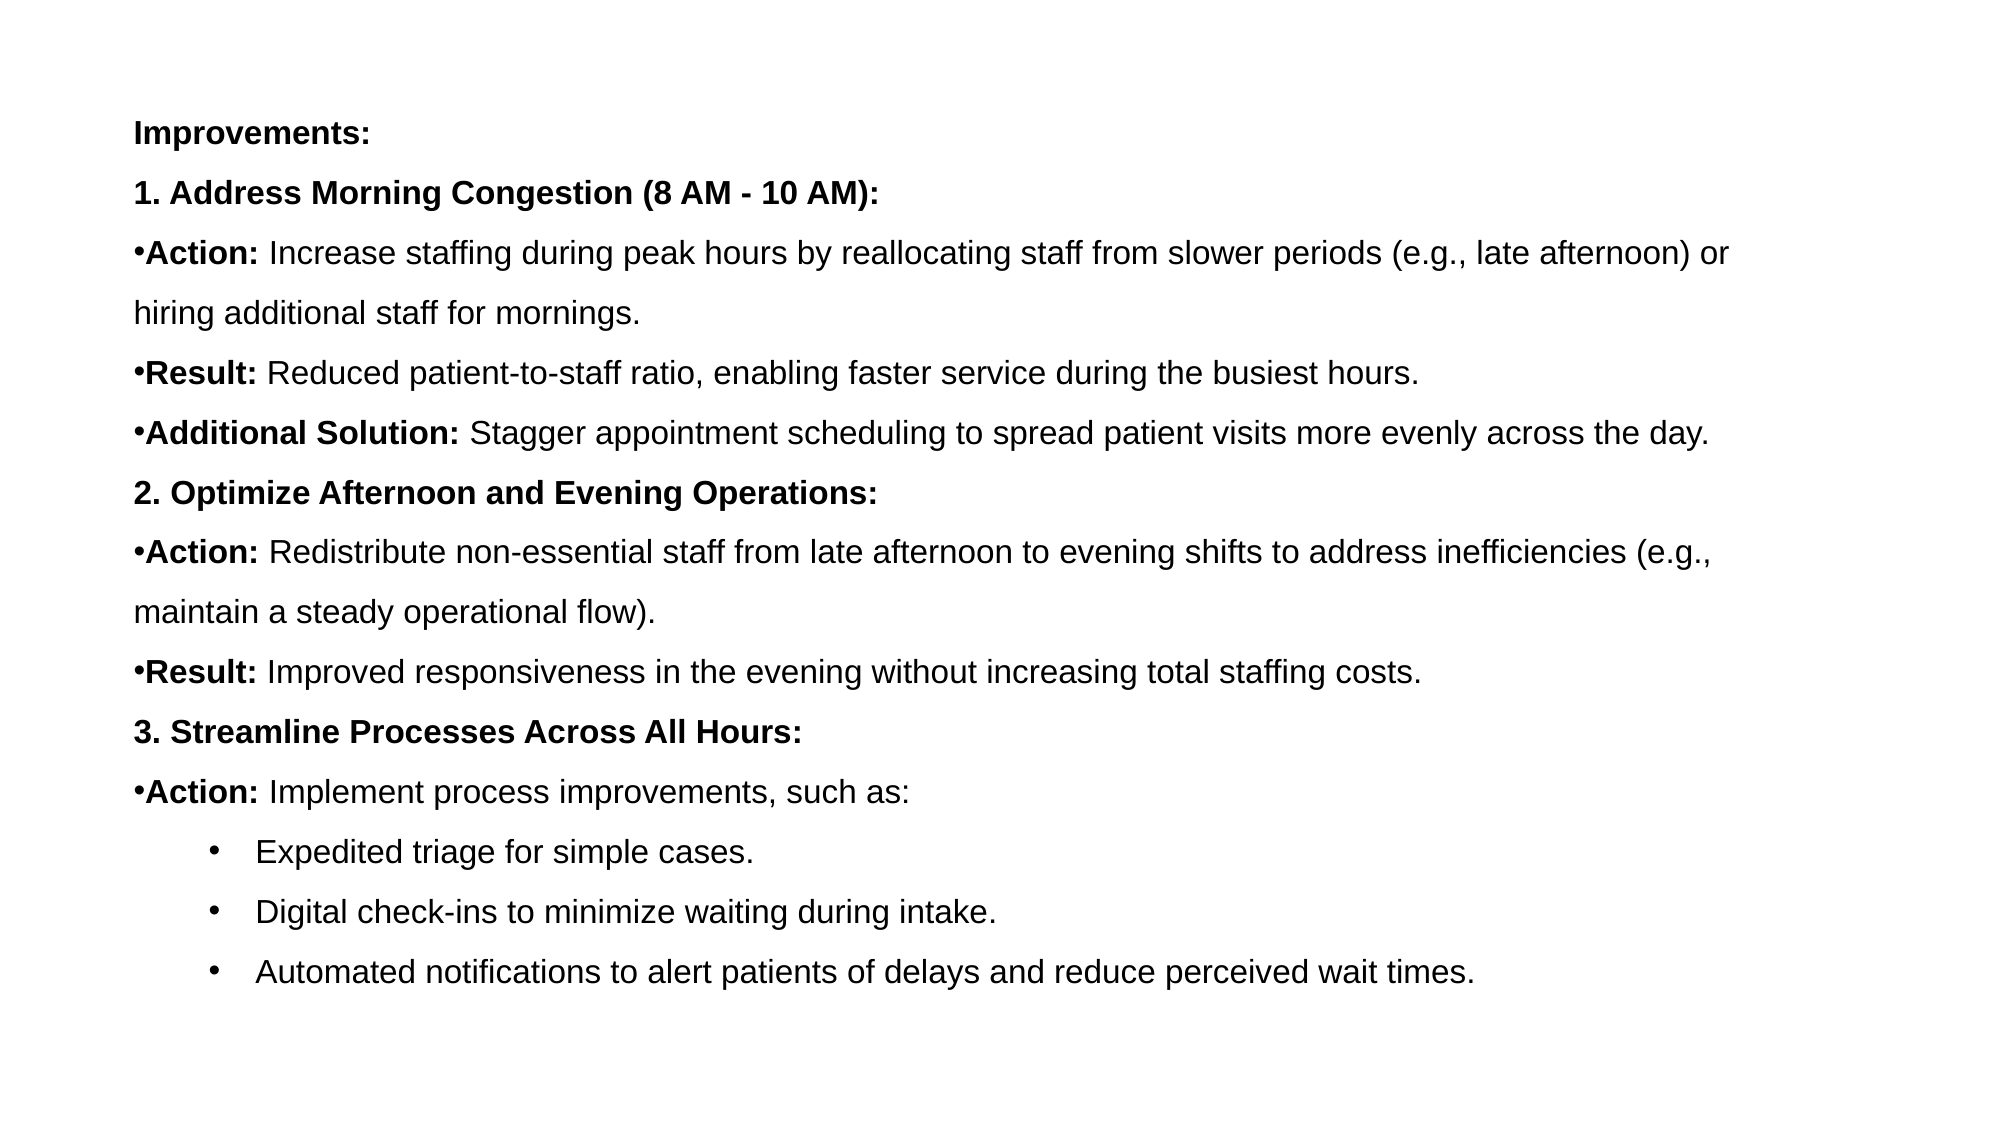

Improvements:
1. Address Morning Congestion (8 AM - 10 AM):
Action: Increase staffing during peak hours by reallocating staff from slower periods (e.g., late afternoon) or hiring additional staff for mornings.
Result: Reduced patient-to-staff ratio, enabling faster service during the busiest hours.
Additional Solution: Stagger appointment scheduling to spread patient visits more evenly across the day.
2. Optimize Afternoon and Evening Operations:
Action: Redistribute non-essential staff from late afternoon to evening shifts to address inefficiencies (e.g., maintain a steady operational flow).
Result: Improved responsiveness in the evening without increasing total staffing costs.
3. Streamline Processes Across All Hours:
Action: Implement process improvements, such as:
Expedited triage for simple cases.
Digital check-ins to minimize waiting during intake.
Automated notifications to alert patients of delays and reduce perceived wait times.